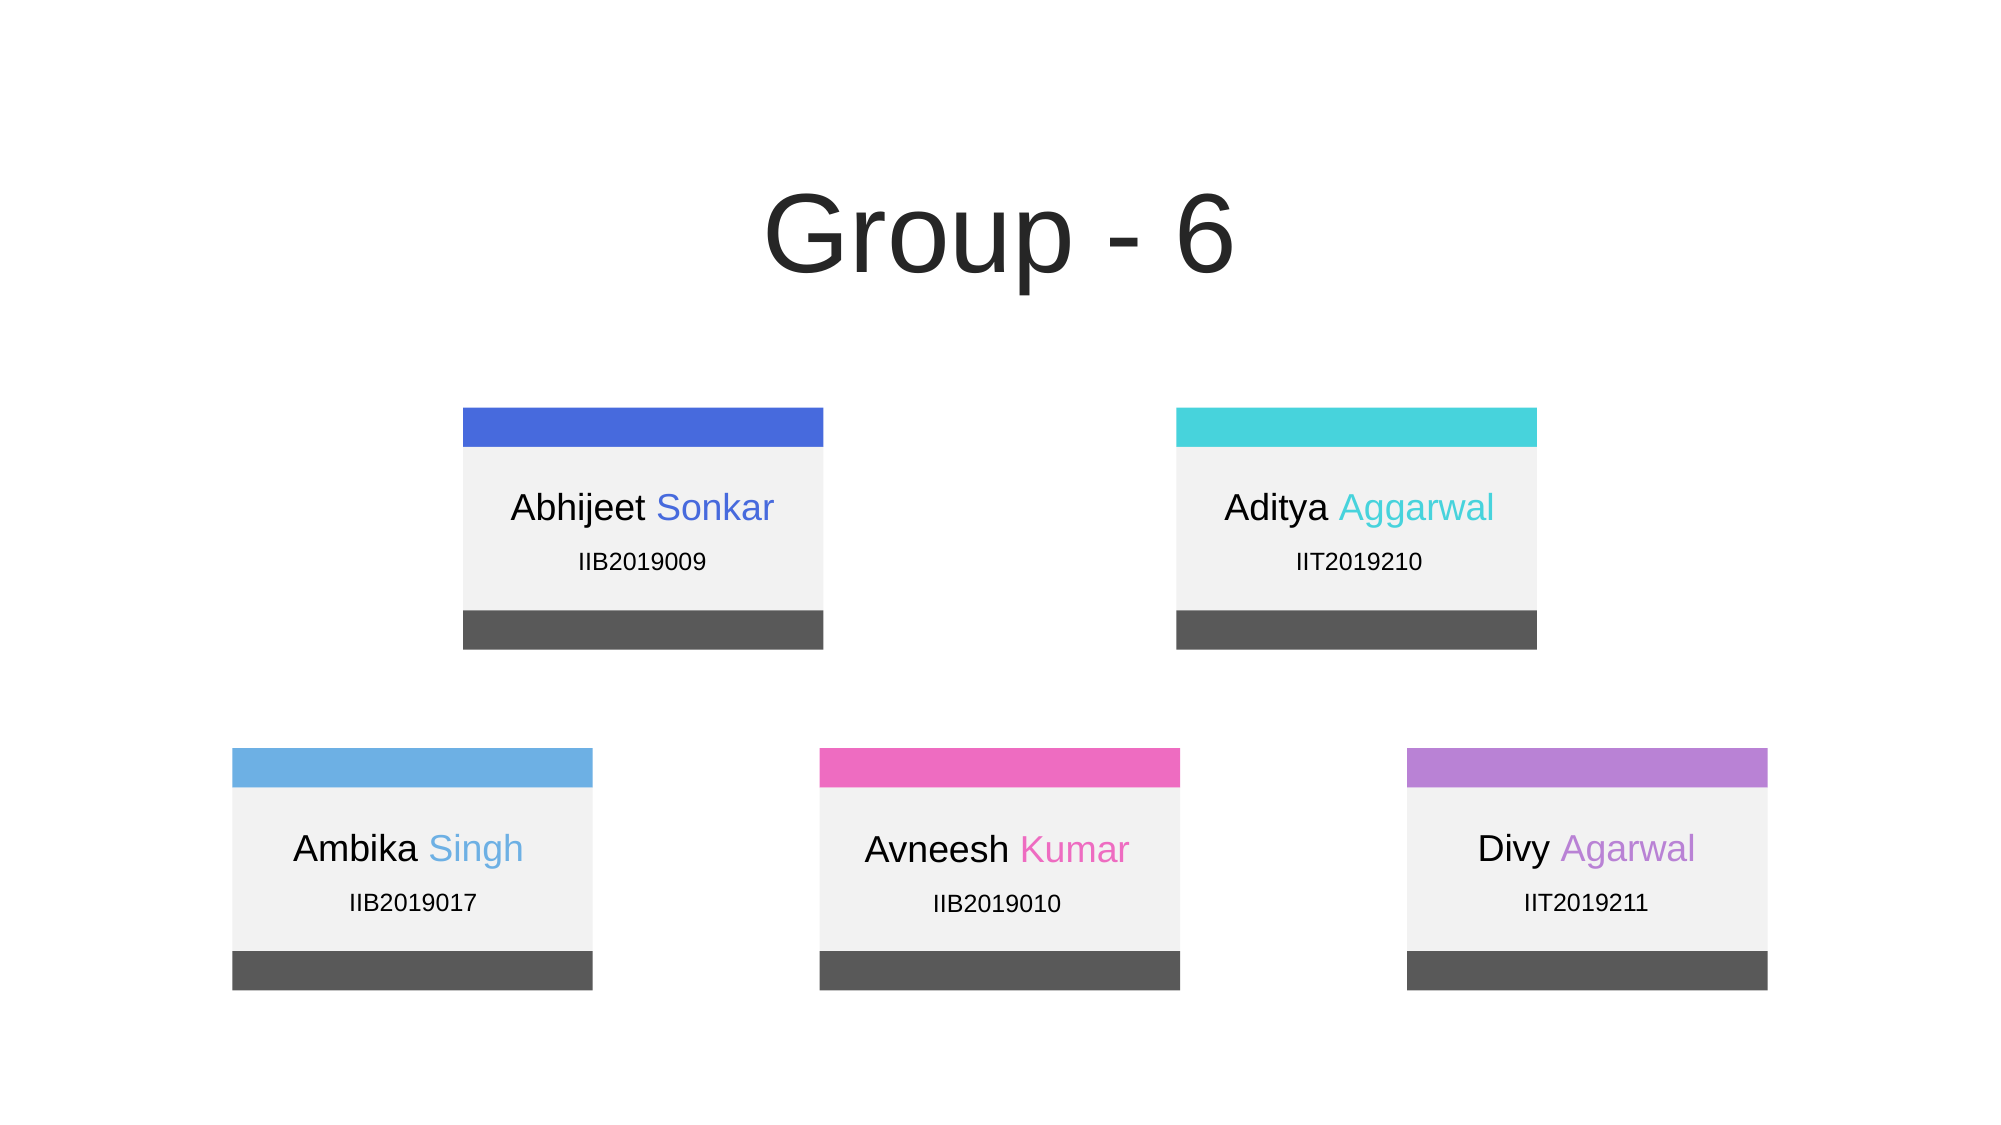

Group - 6

Abhijeet Sonkar
IIB2019009

Aditya Aggarwal
IIT2019210

Ambika Singh
IIB2019017

Avneesh Kumar
IIB2019010

Divy Agarwal
IIT2019211